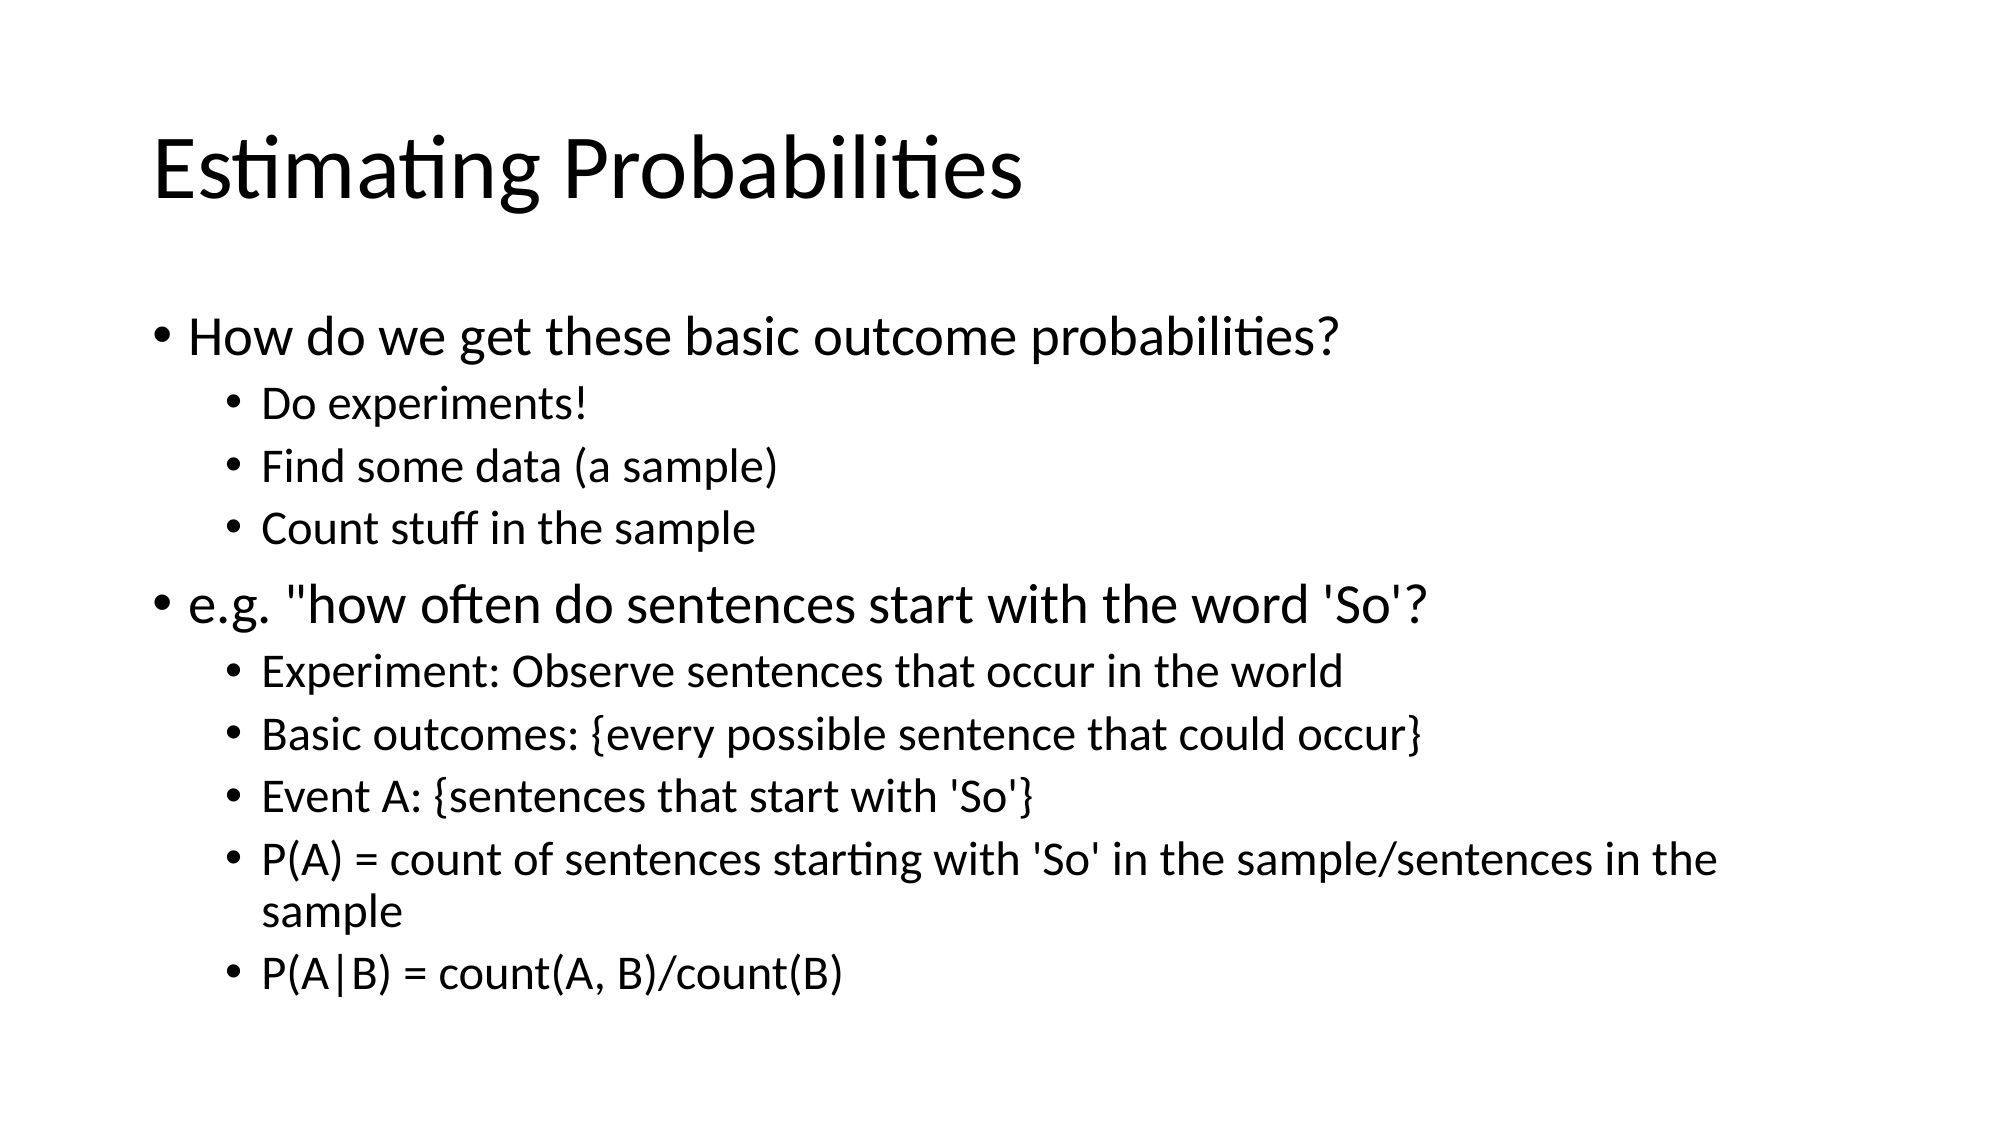

# Estimating Probabilities
How do we get these basic outcome probabilities?
Do experiments!
Find some data (a sample)
Count stuff in the sample
e.g. "how often do sentences start with the word 'So'?
Experiment: Observe sentences that occur in the world
Basic outcomes: {every possible sentence that could occur}
Event A: {sentences that start with 'So'}
P(A) = count of sentences starting with 'So' in the sample/sentences in the sample
P(A|B) = count(A, B)/count(B)